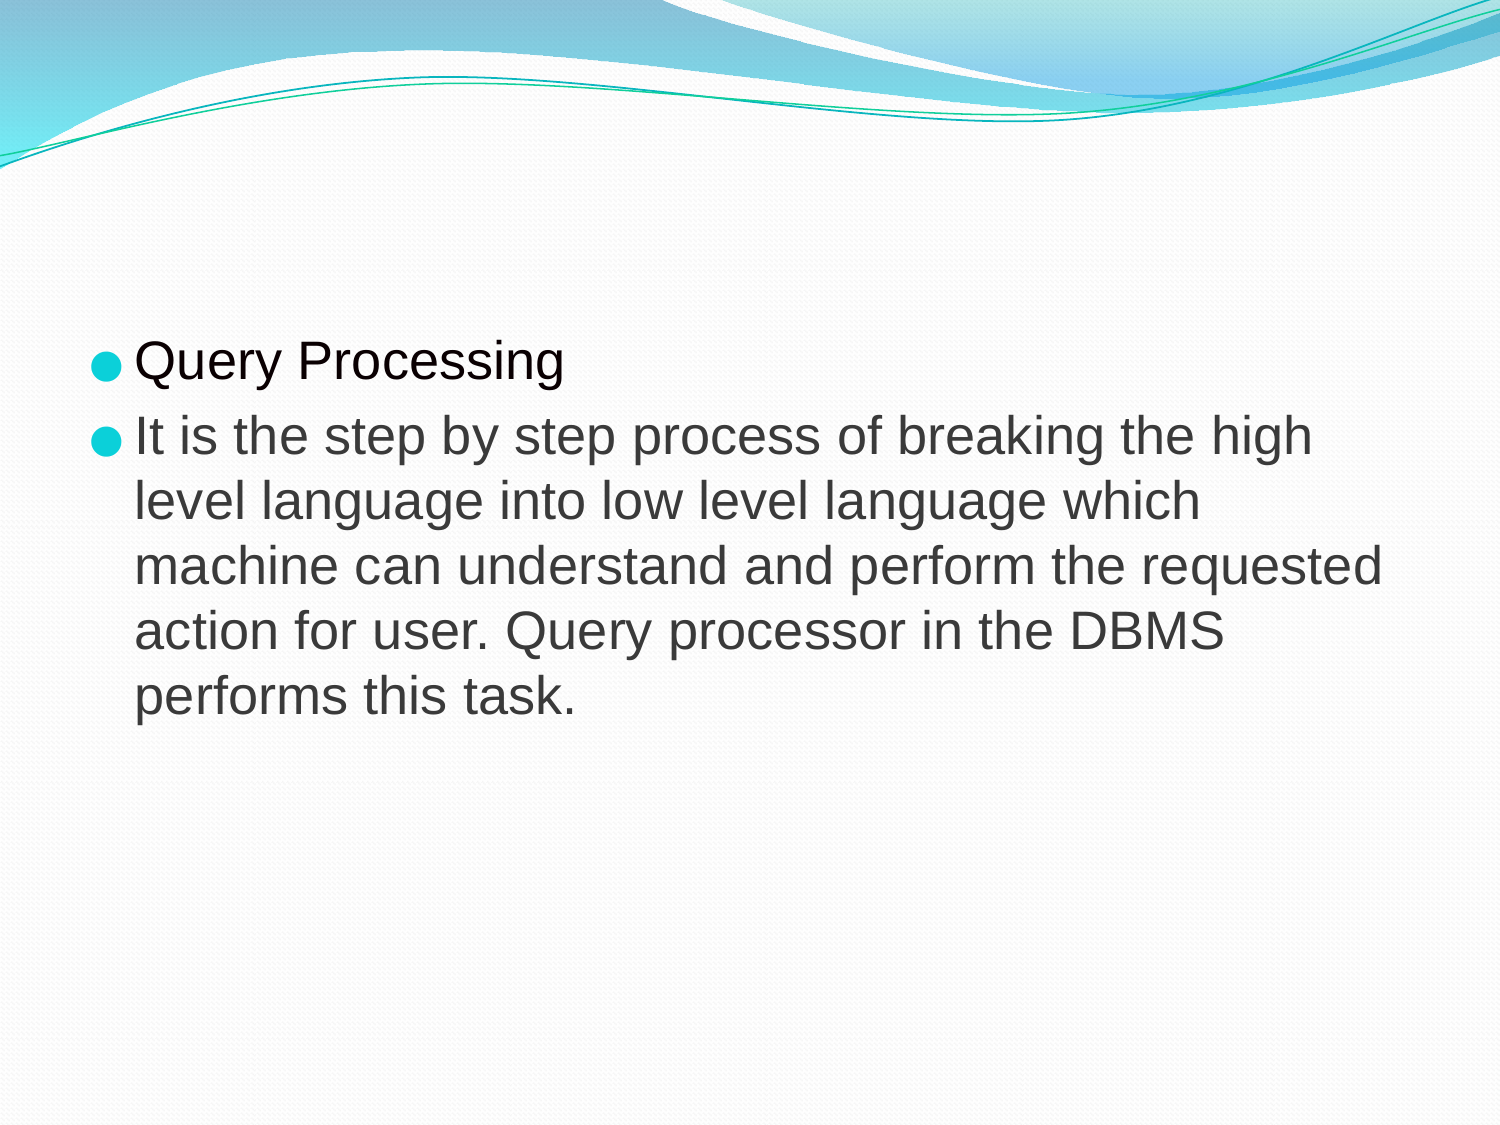

Query Processing
It is the step by step process of breaking the high level language into low level language which machine can understand and perform the requested action for user. Query processor in the DBMS performs this task.